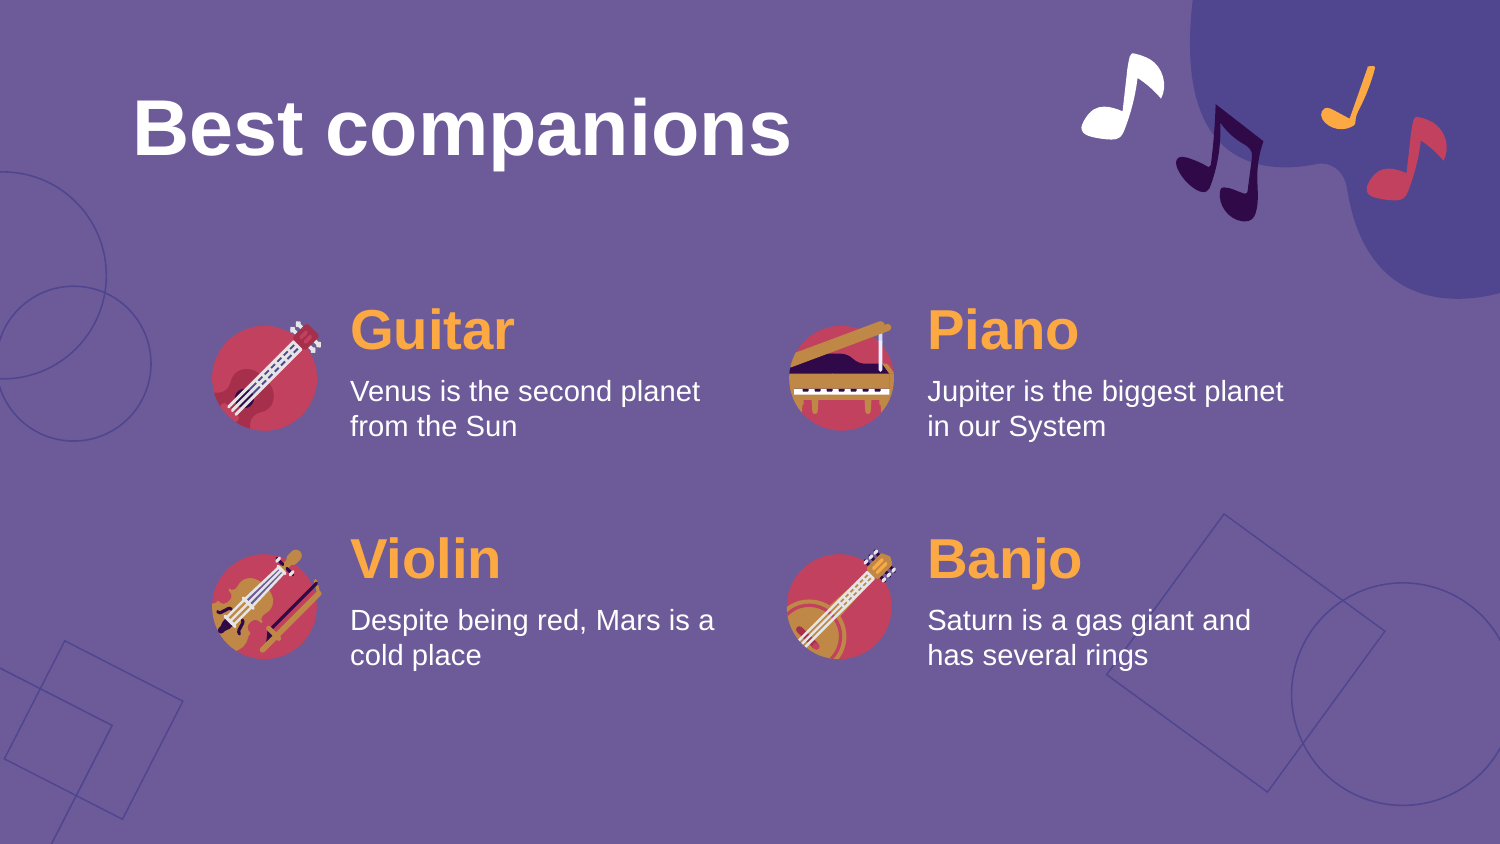

Best companions
# Guitar
Piano

Venus is the second planet from the Sun
Jupiter is the biggest planet in our System
Violin
Banjo

Despite being red, Mars is a cold place
Saturn is a gas giant and has several rings